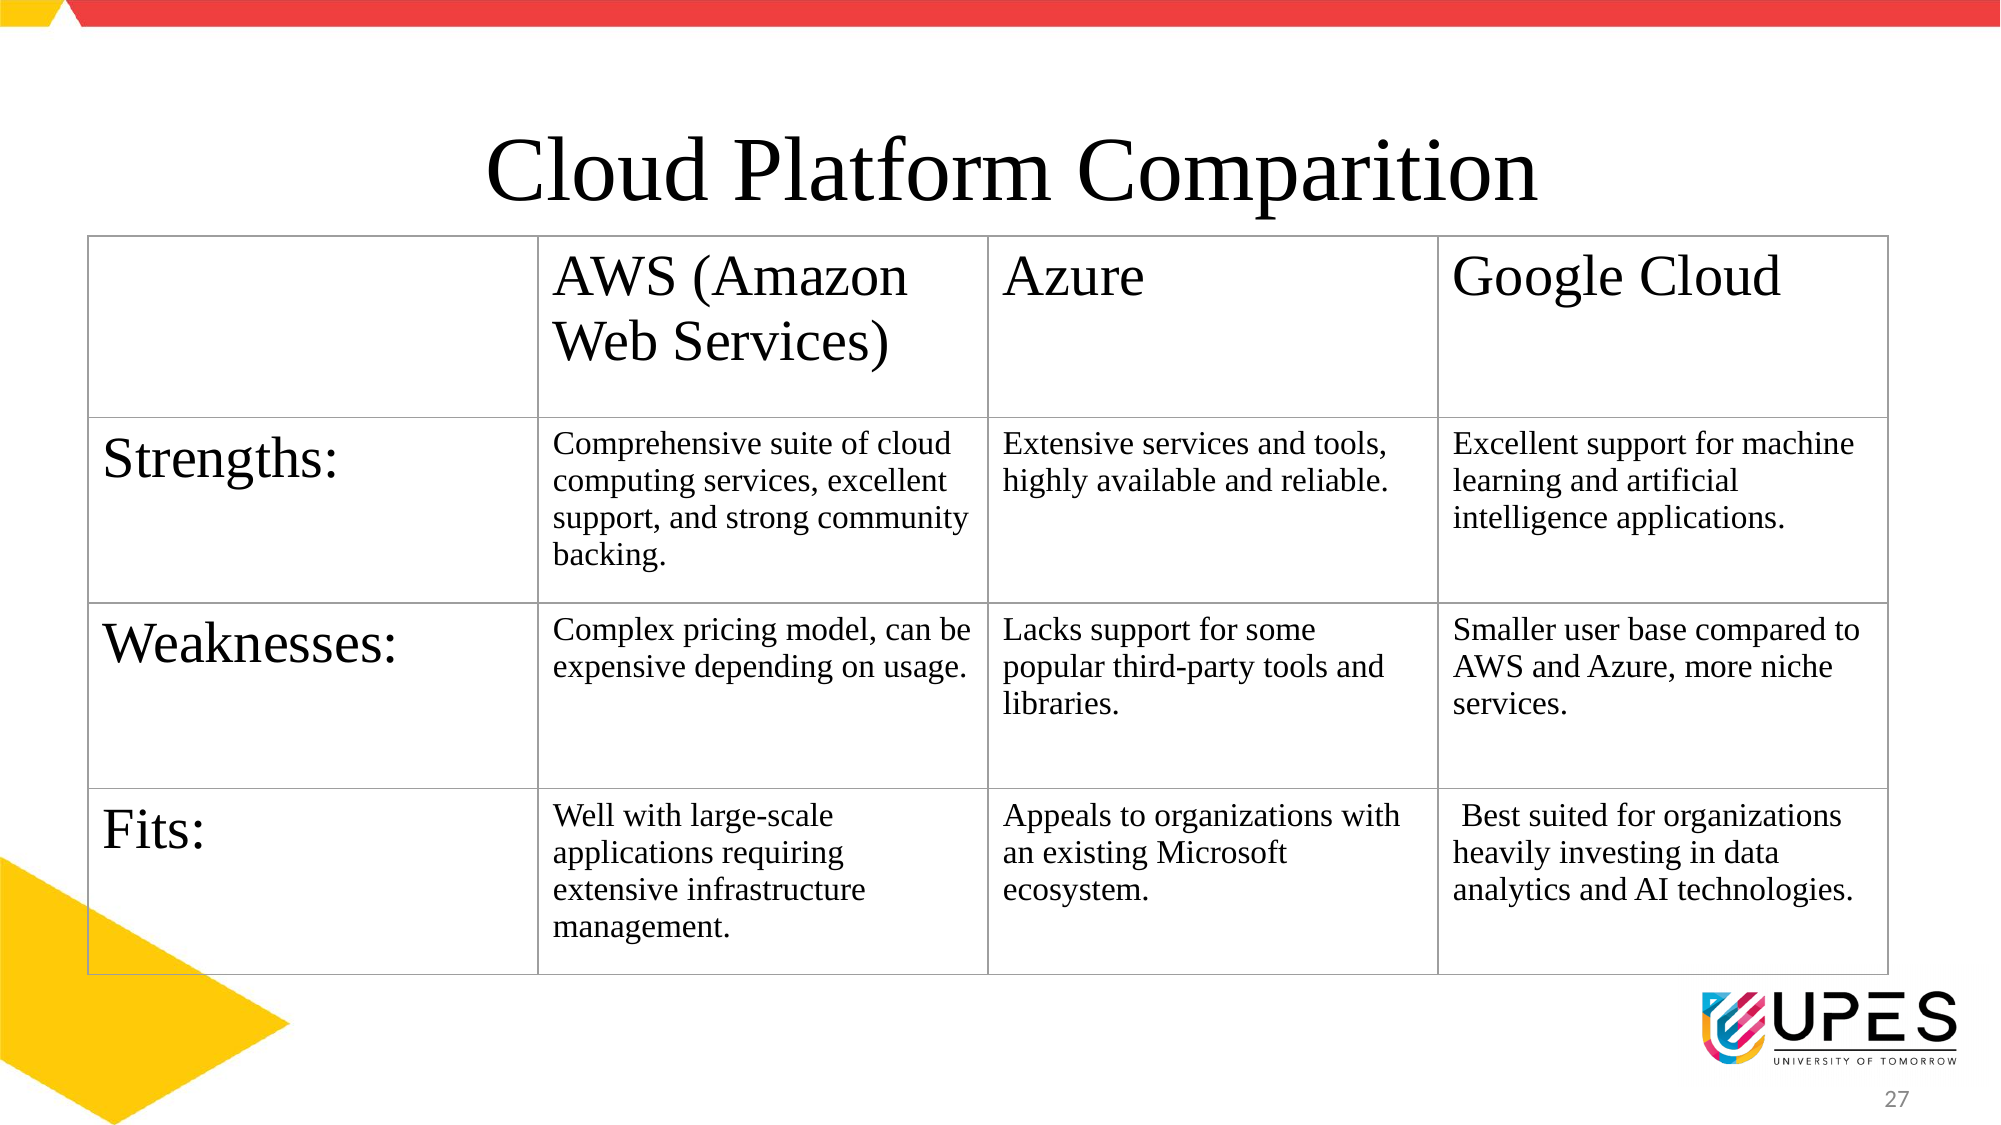

# Cloud Platform Comparition
|  | AWS (Amazon Web Services) | Azure | Google Cloud |
| --- | --- | --- | --- |
| Strengths: | Comprehensive suite of cloud computing services, excellent support, and strong community backing. | Extensive services and tools, highly available and reliable. | Excellent support for machine learning and artificial intelligence applications. |
| Weaknesses: | Complex pricing model, can be expensive depending on usage. | Lacks support for some popular third-party tools and libraries. | Smaller user base compared to AWS and Azure, more niche services. |
| Fits: | Well with large-scale applications requiring extensive infrastructure management. | Appeals to organizations with an existing Microsoft ecosystem. | Best suited for organizations heavily investing in data analytics and AI technologies. |